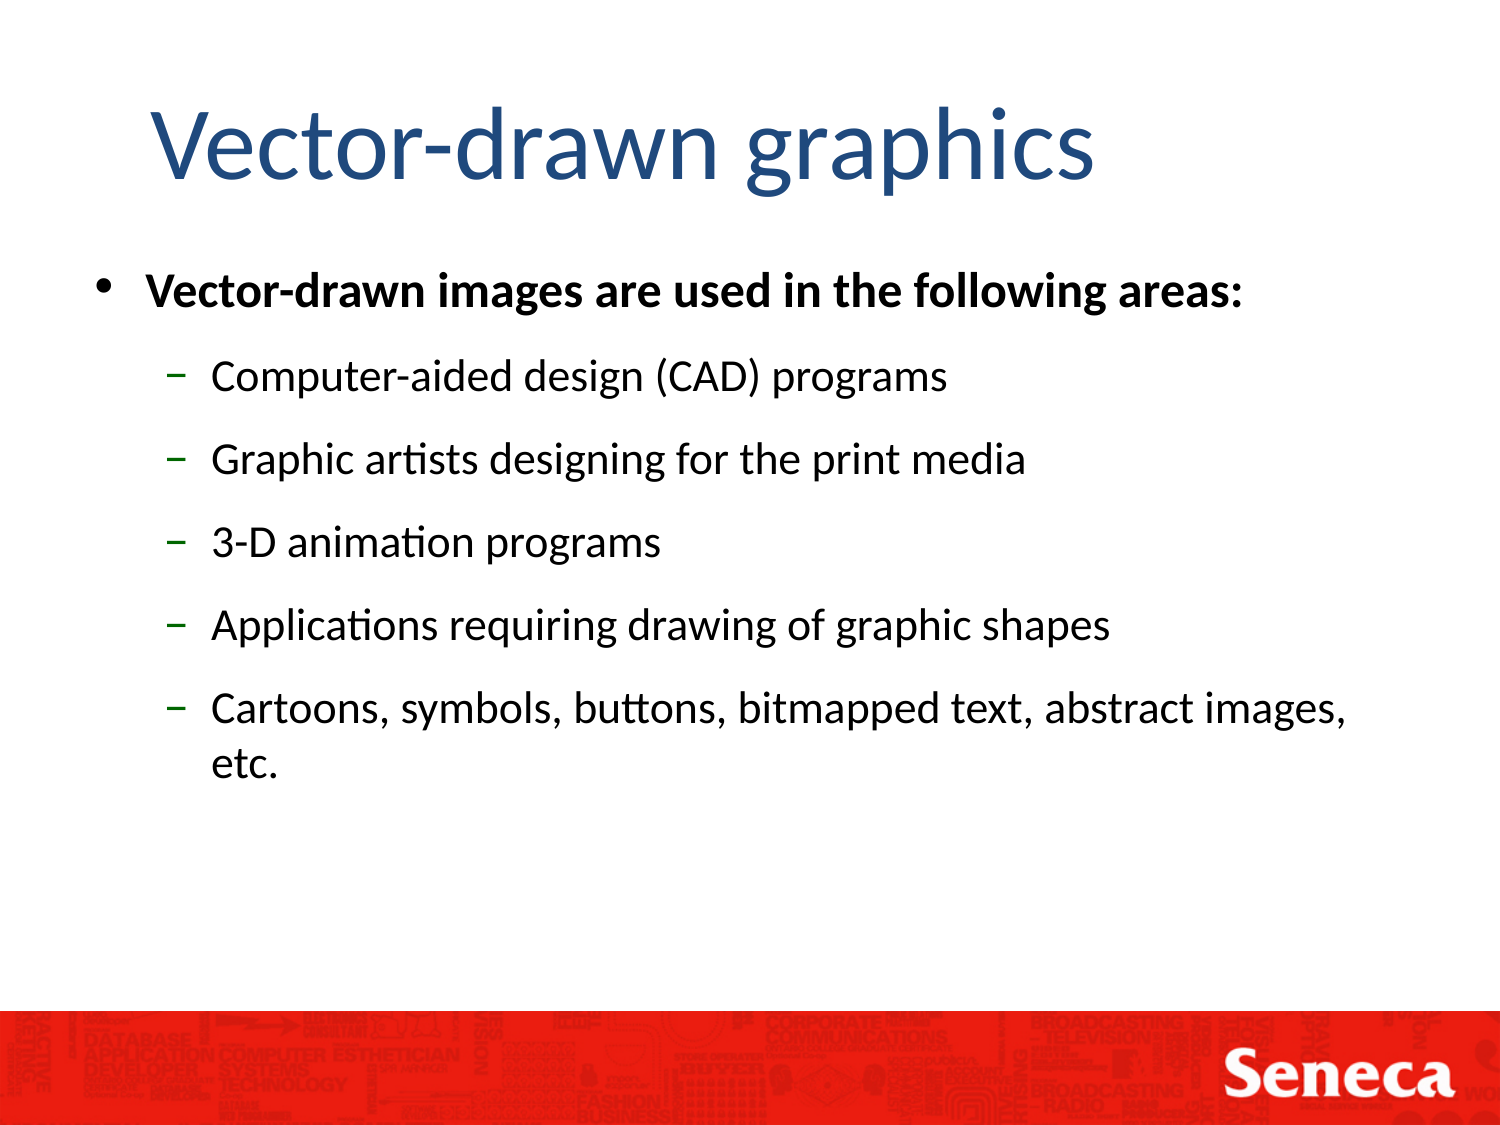

Vector-drawn graphics
Vector-drawn images are used in the following areas:
Computer-aided design (CAD) programs
Graphic artists designing for the print media
3-D animation programs
Applications requiring drawing of graphic shapes
Cartoons, symbols, buttons, bitmapped text, abstract images, etc.